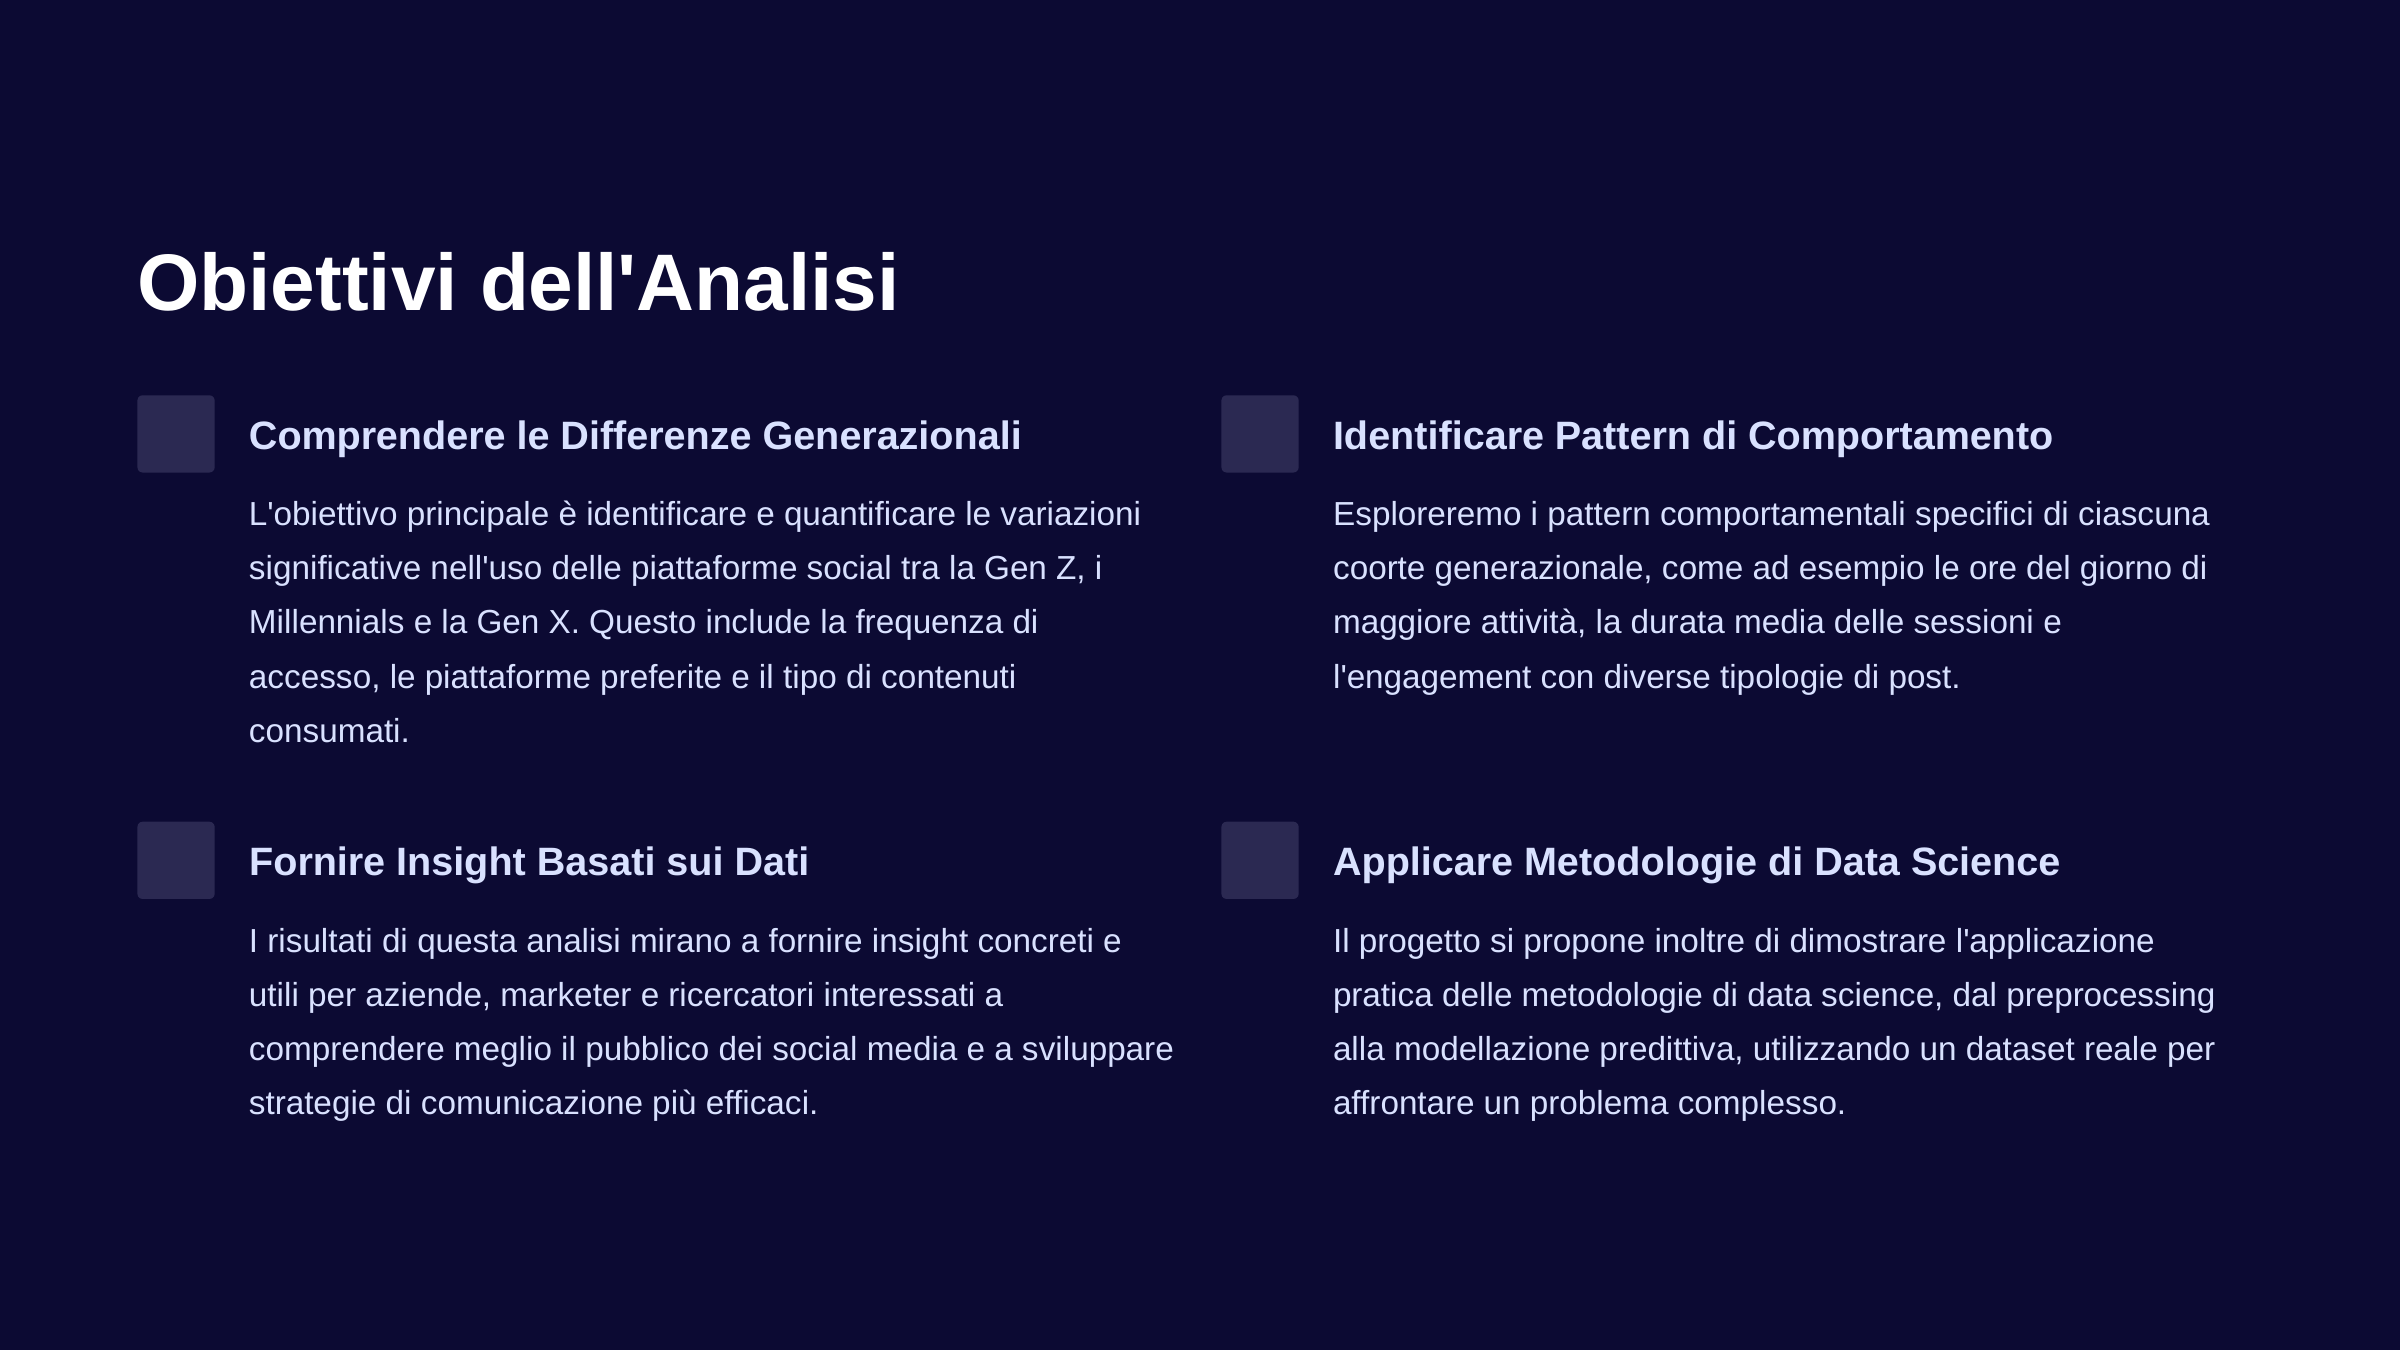

Obiettivi dell'Analisi

Comprendere le Differenze Generazionali
Identificare Pattern di Comportamento
L'obiettivo principale è identificare e quantificare le variazioni significative nell'uso delle piattaforme social tra la Gen Z, i Millennials e la Gen X. Questo include la frequenza di accesso, le piattaforme preferite e il tipo di contenuti consumati.
Esploreremo i pattern comportamentali specifici di ciascuna coorte generazionale, come ad esempio le ore del giorno di maggiore attività, la durata media delle sessioni e l'engagement con diverse tipologie di post.

Fornire Insight Basati sui Dati
Applicare Metodologie di Data Science
I risultati di questa analisi mirano a fornire insight concreti e utili per aziende, marketer e ricercatori interessati a comprendere meglio il pubblico dei social media e a sviluppare strategie di comunicazione più efficaci.
Il progetto si propone inoltre di dimostrare l'applicazione pratica delle metodologie di data science, dal preprocessing alla modellazione predittiva, utilizzando un dataset reale per affrontare un problema complesso.